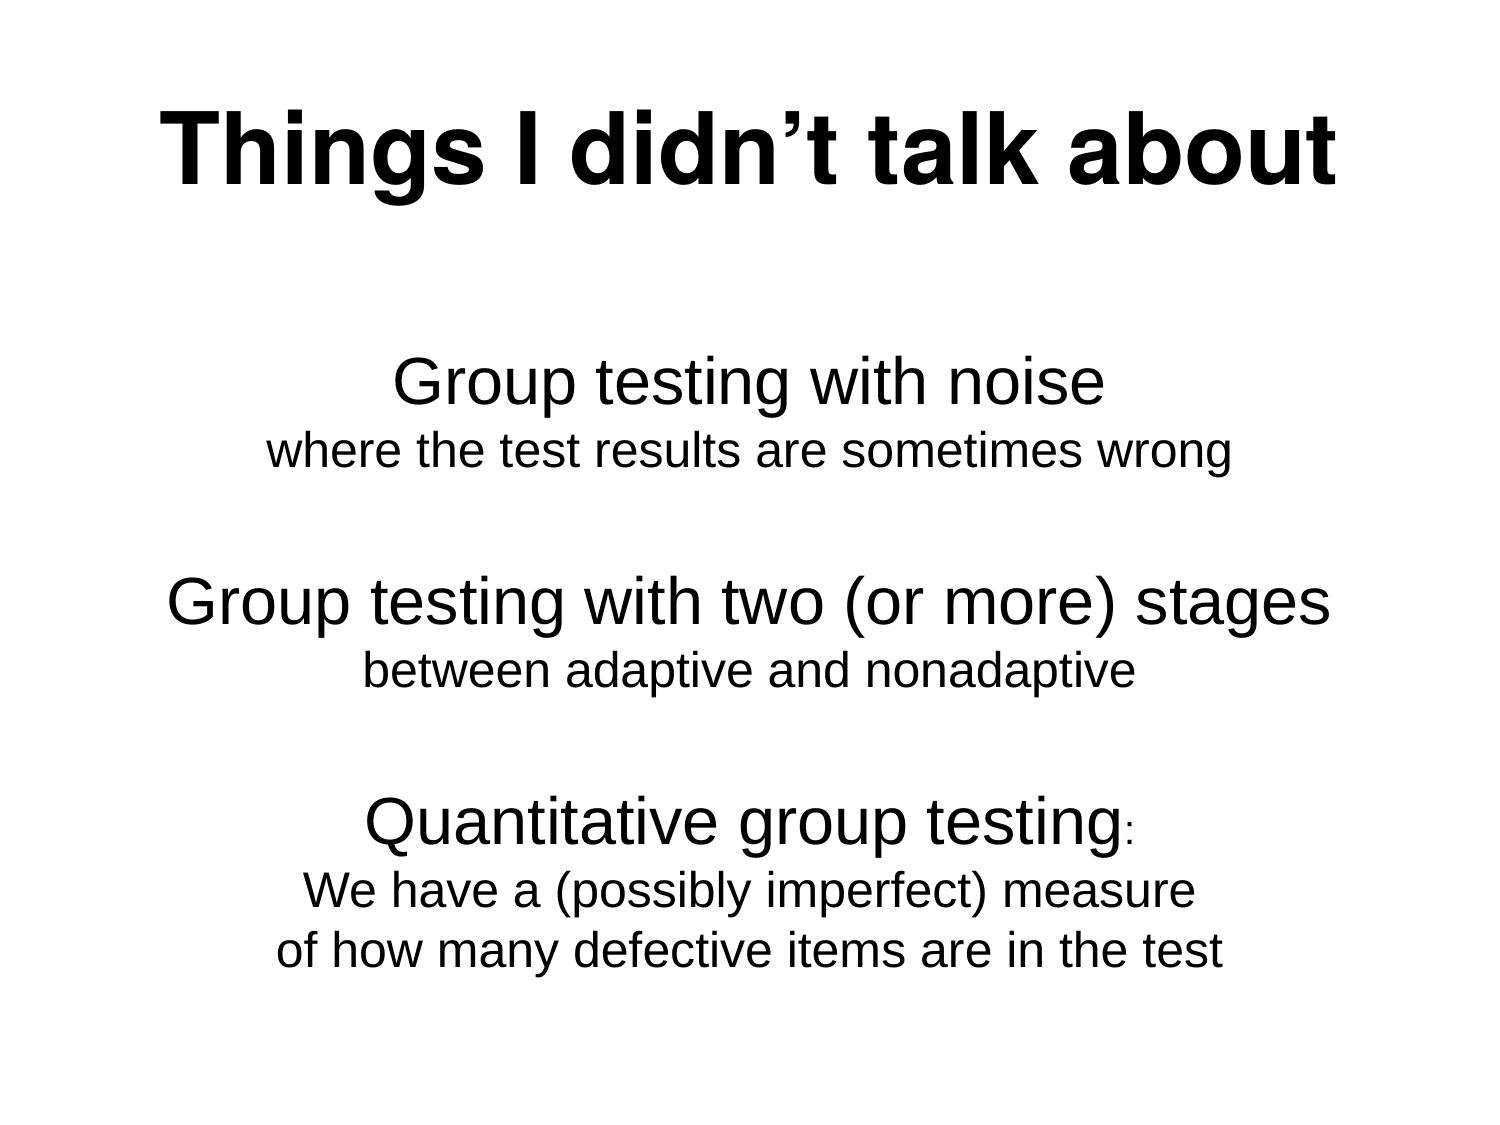

# Things I didn’t talk about
Group testing with noise
where the test results are sometimes wrong

Group testing with two (or more) stages
between adaptive and nonadaptive

Quantitative group testing:
We have a (possibly imperfect) measure
of how many defective items are in the test